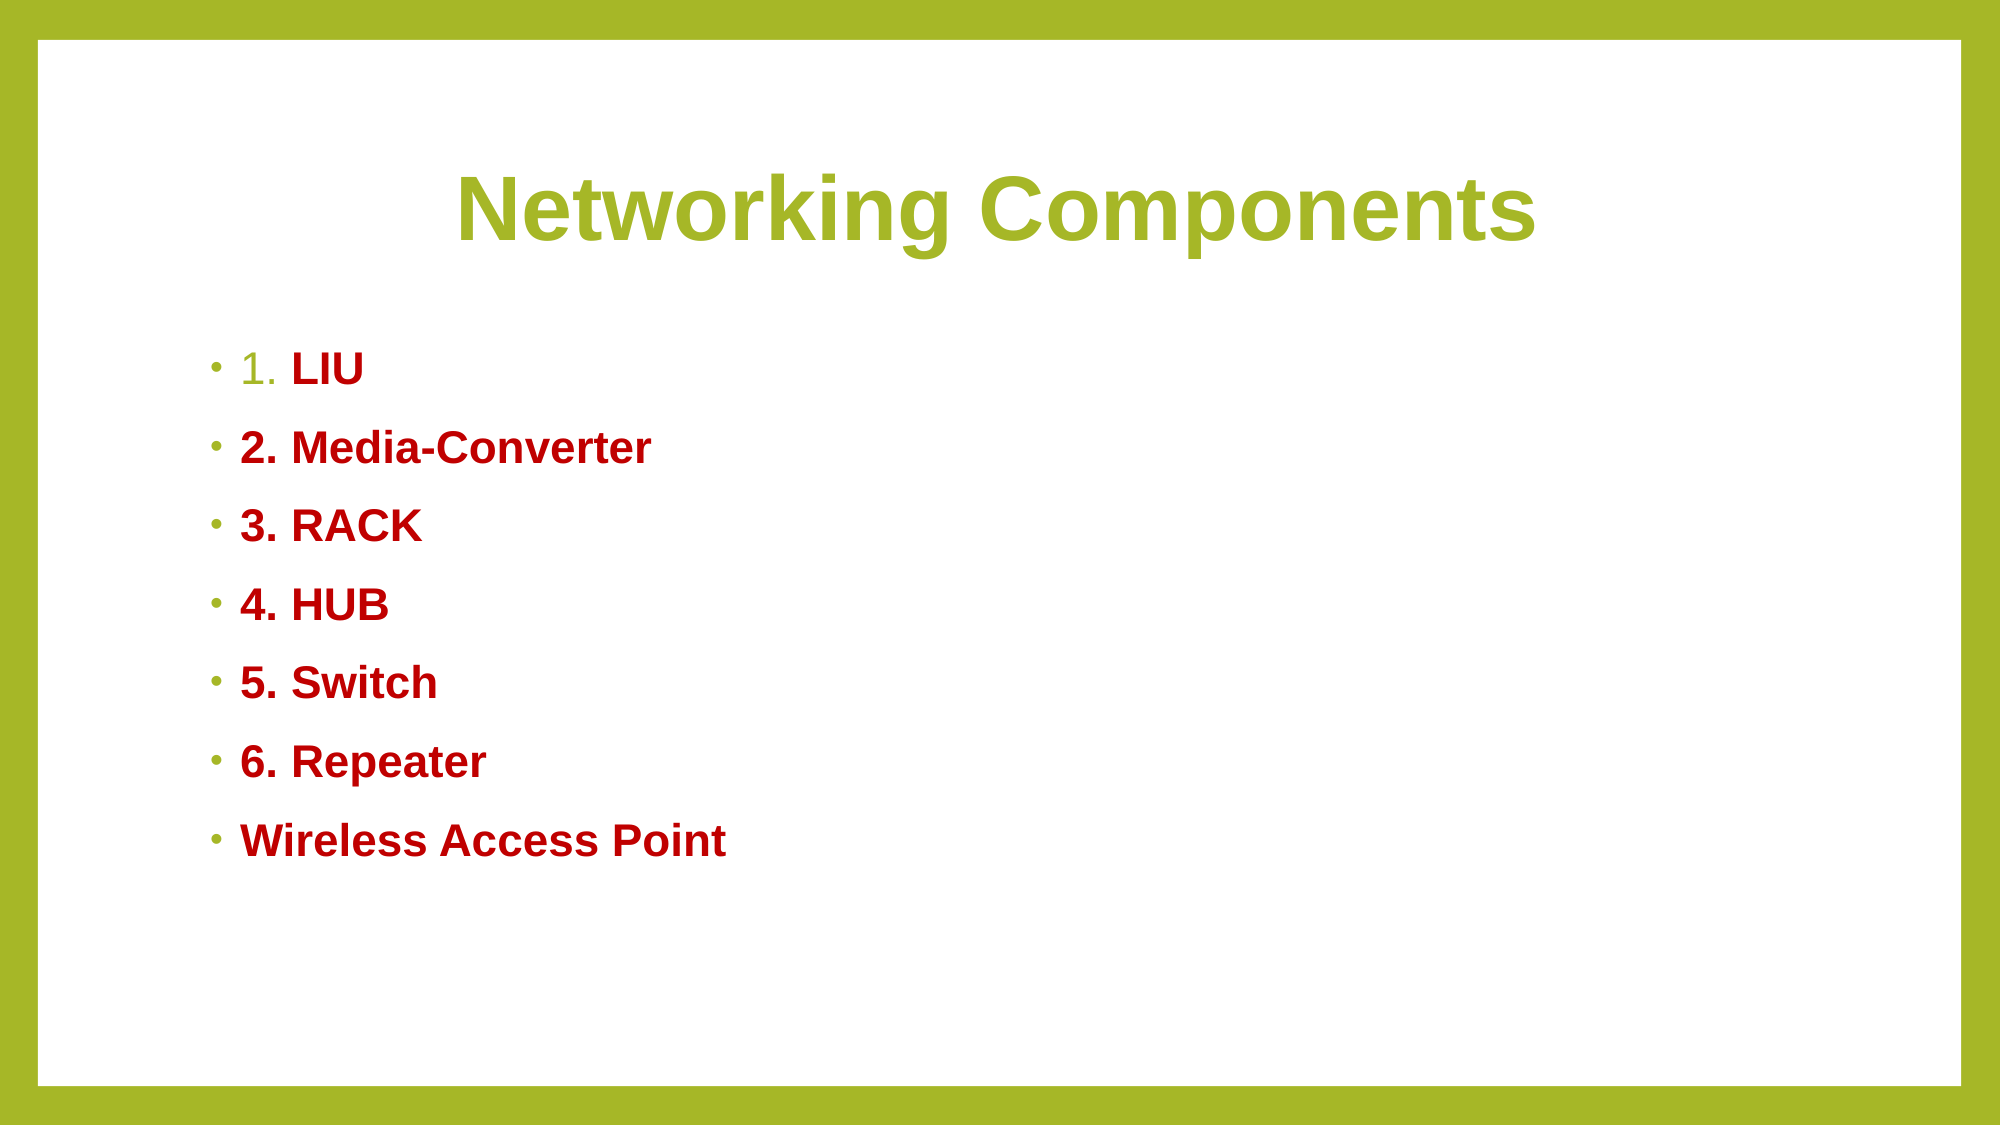

# Networking Components
1. LIU
2. Media-Converter
3. RACK
4. HUB
5. Switch
6. Repeater
Wireless Access Point